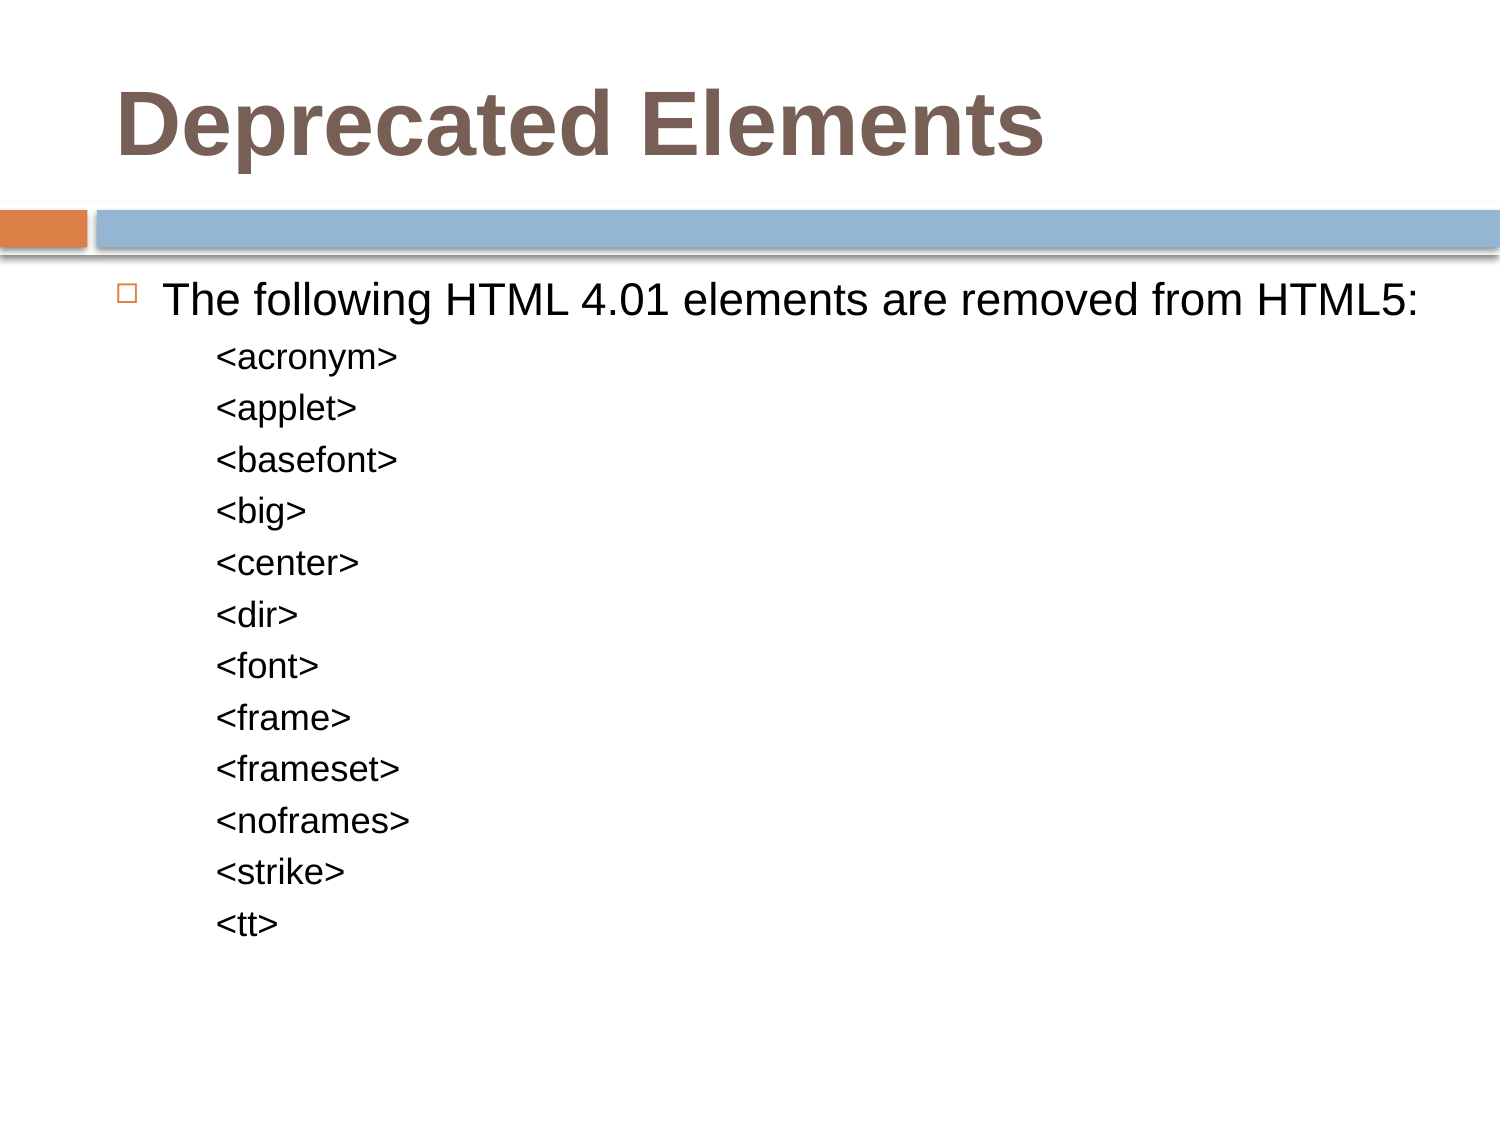

# Deprecated Elements
The following HTML 4.01 elements are removed from HTML5:
<acronym>
<applet>
<basefont>
<big>
<center>
<dir>
<font>
<frame>
<frameset>
<noframes>
<strike>
<tt>